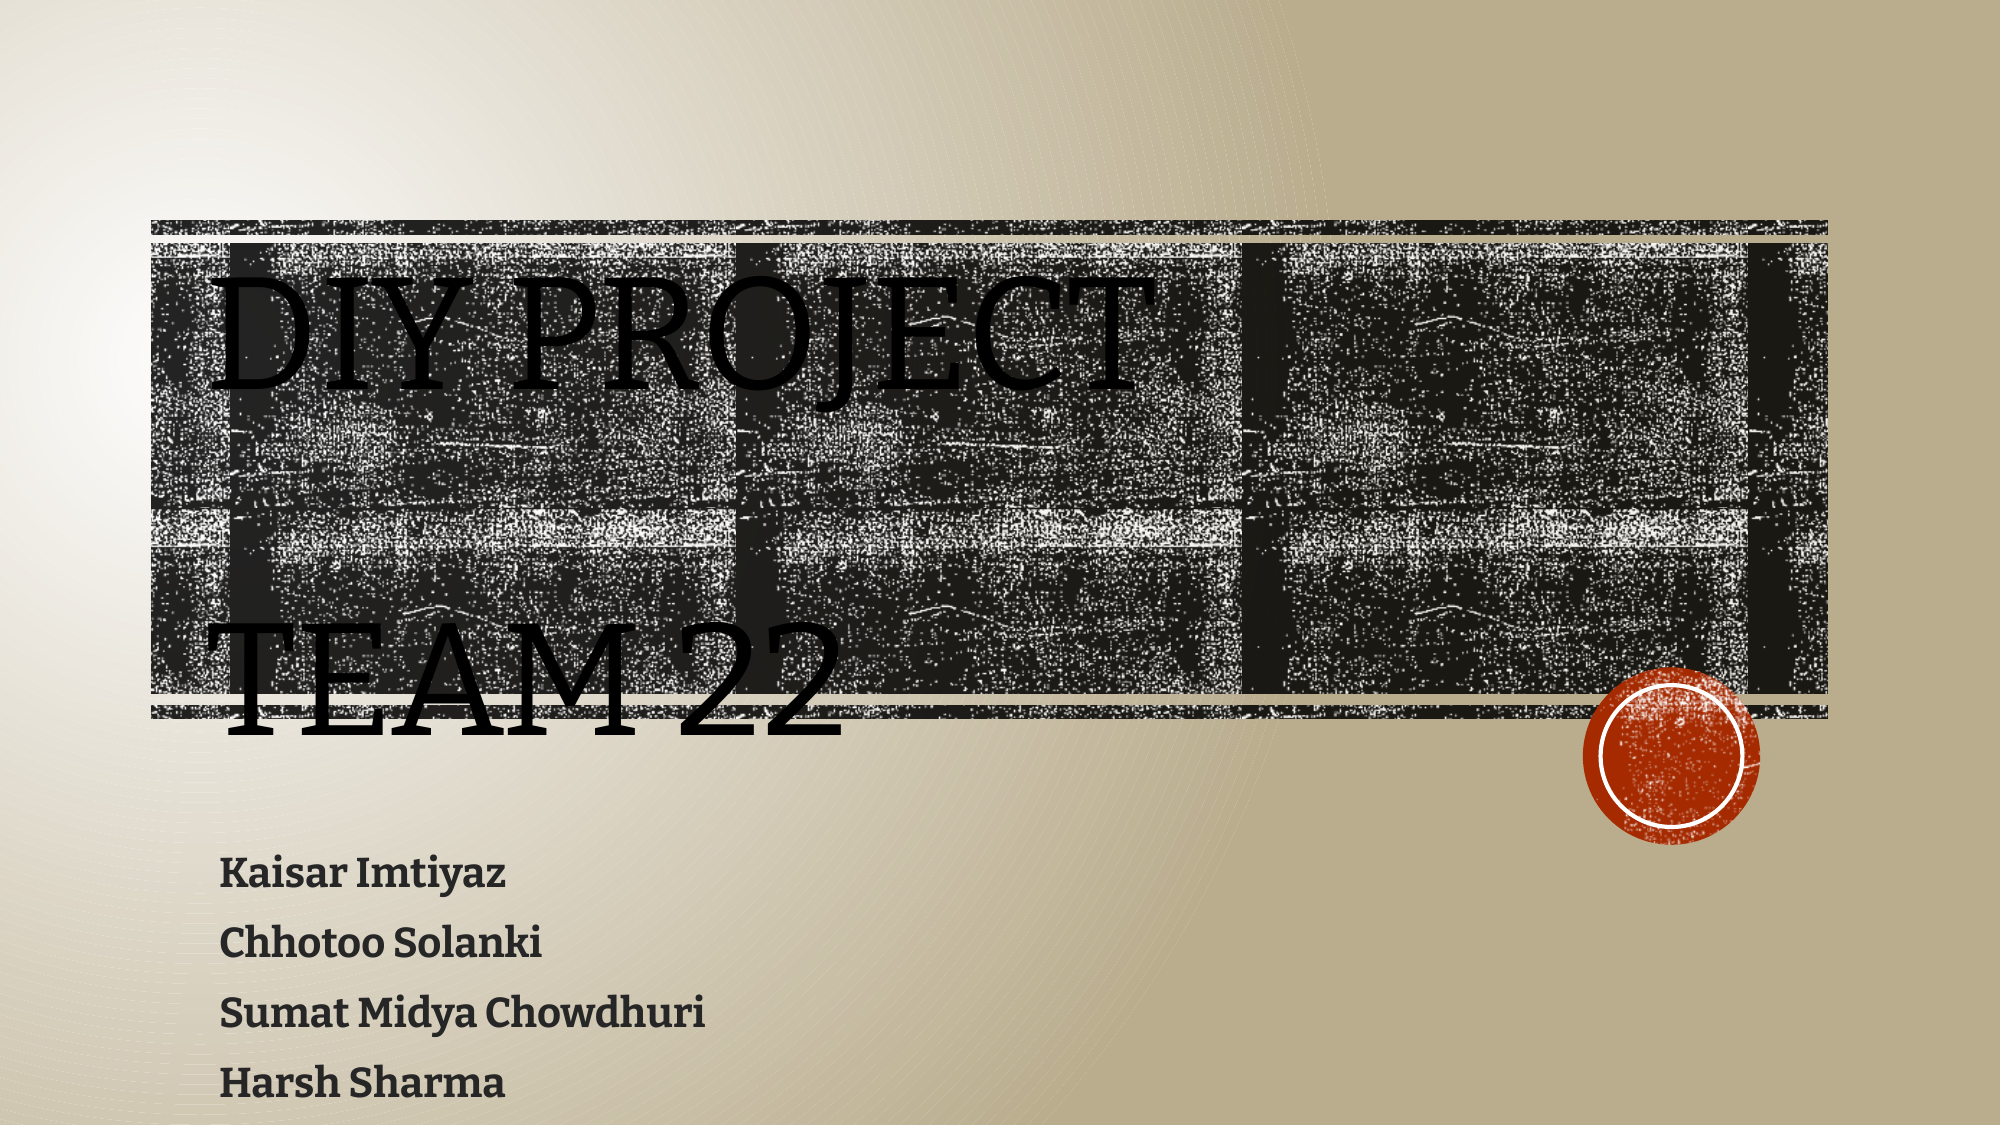

# DIY PROJECT Team 22

Kaisar Imtiyaz
Chhotoo Solanki
Sumat Midya Chowdhuri
Harsh Sharma